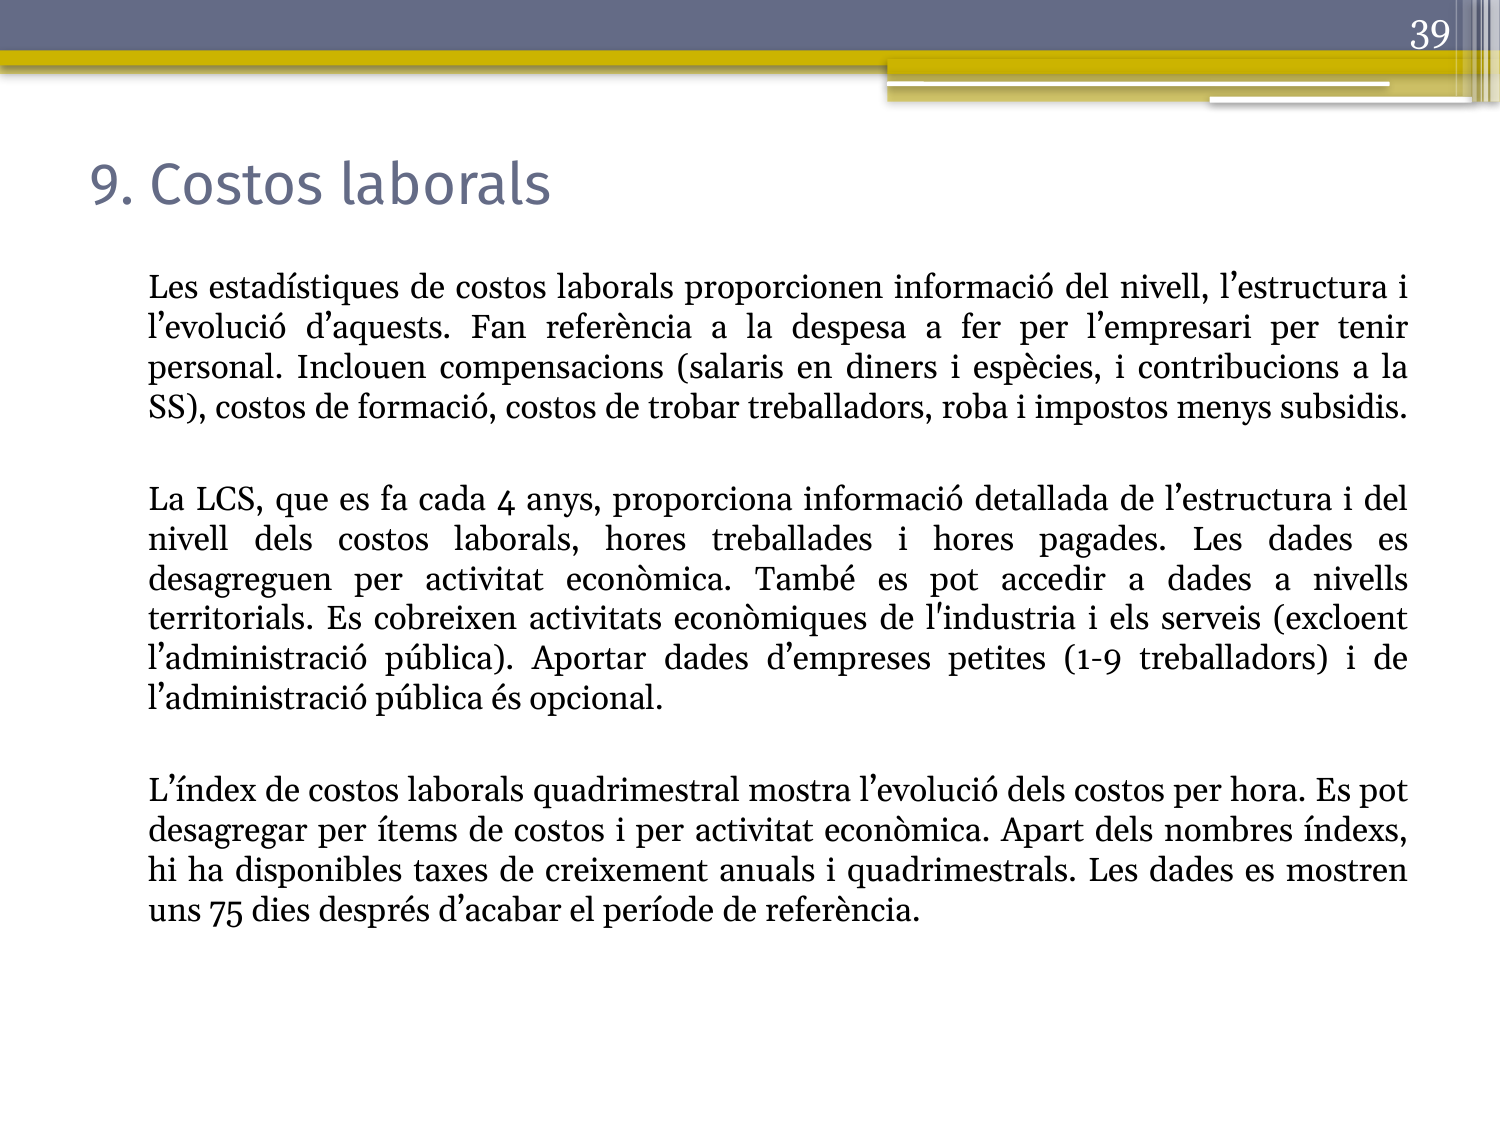

39
# 9. Costos laborals
Les estadístiques de costos laborals proporcionen informació del nivell, l’estructura i l’evolució d’aquests. Fan referència a la despesa a fer per l’empresari per tenir personal. Inclouen compensacions (salaris en diners i espècies, i contribucions a la SS), costos de formació, costos de trobar treballadors, roba i impostos menys subsidis.

La LCS, que es fa cada 4 anys, proporciona informació detallada de l’estructura i del nivell dels costos laborals, hores treballades i hores pagades. Les dades es desagreguen per activitat econòmica. També es pot accedir a dades a nivells territorials. Es cobreixen activitats econòmiques de l'industria i els serveis (excloent l’administració pública). Aportar dades d’empreses petites (1-9 treballadors) i de l’administració pública és opcional.

L’índex de costos laborals quadrimestral mostra l’evolució dels costos per hora. Es pot desagregar per ítems de costos i per activitat econòmica. Apart dels nombres índexs, hi ha disponibles taxes de creixement anuals i quadrimestrals. Les dades es mostren uns 75 dies després d’acabar el període de referència.